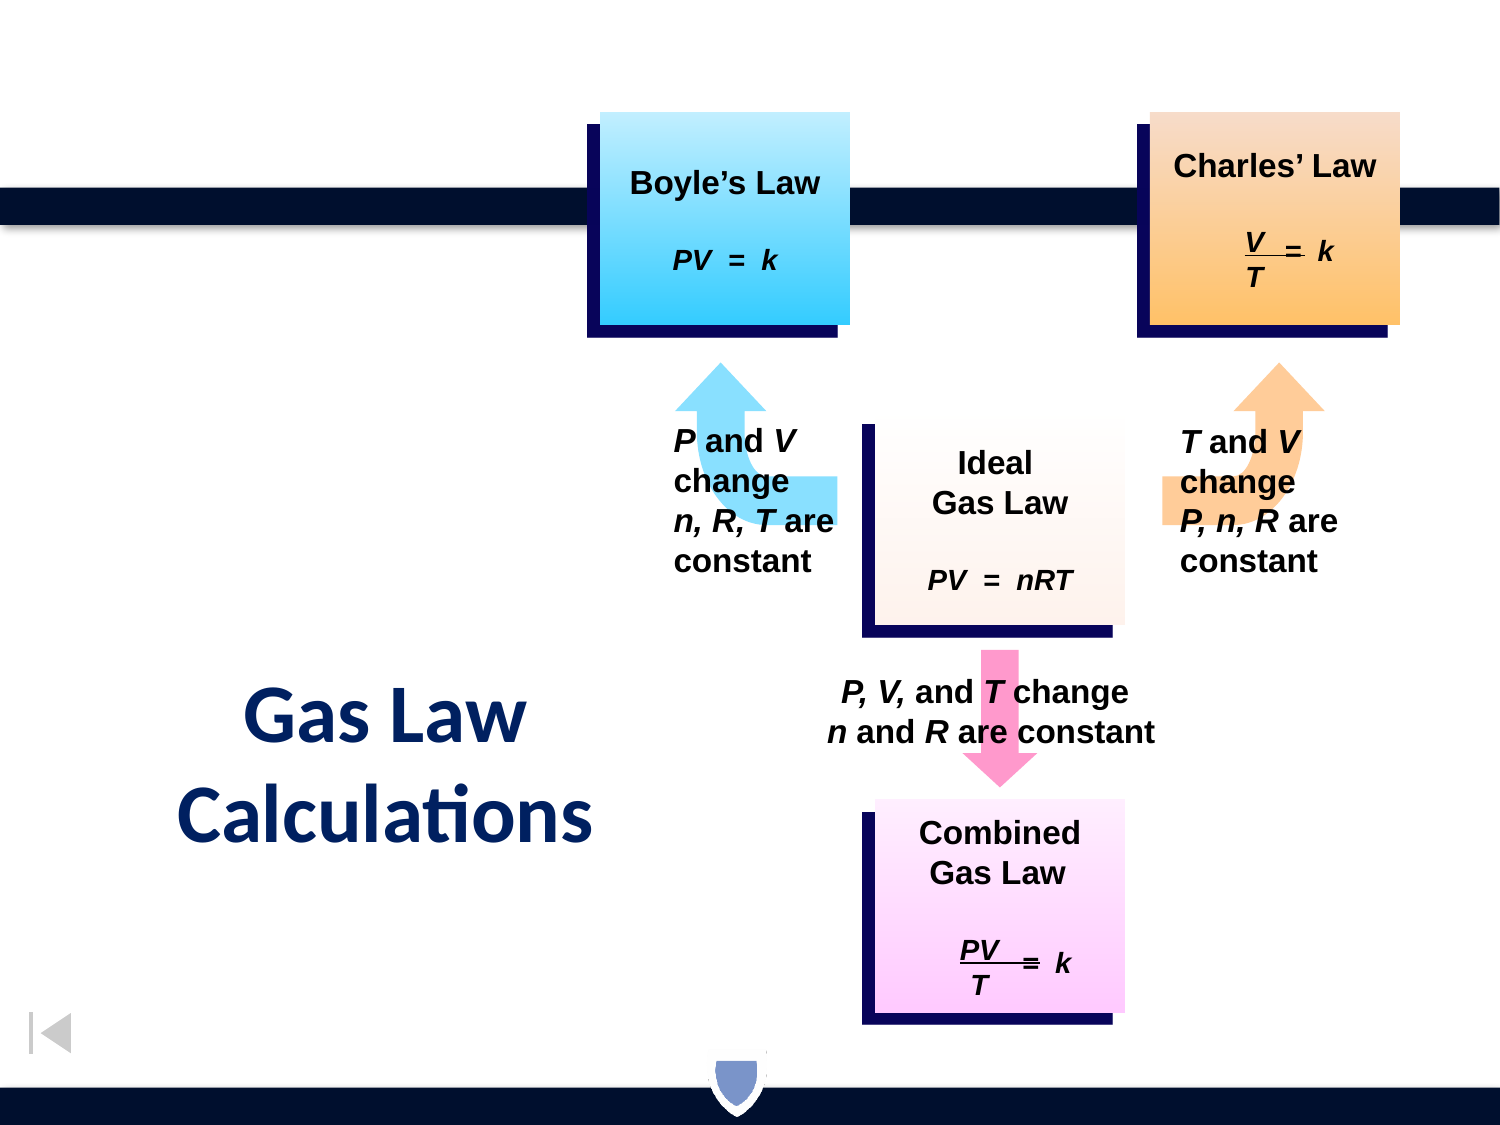

Boyle’s Law

PV  =  k
Charles’ Law

V
T
=  k

P and V
change
n, R, T are
constant
Ideal
Gas Law

PV  =  nRT
T and V
change
P, n, R are
constant

  P, V, and T change
n and R are constant
# Gas Law Calculations
Combined
Gas Law

PV
T
=  k